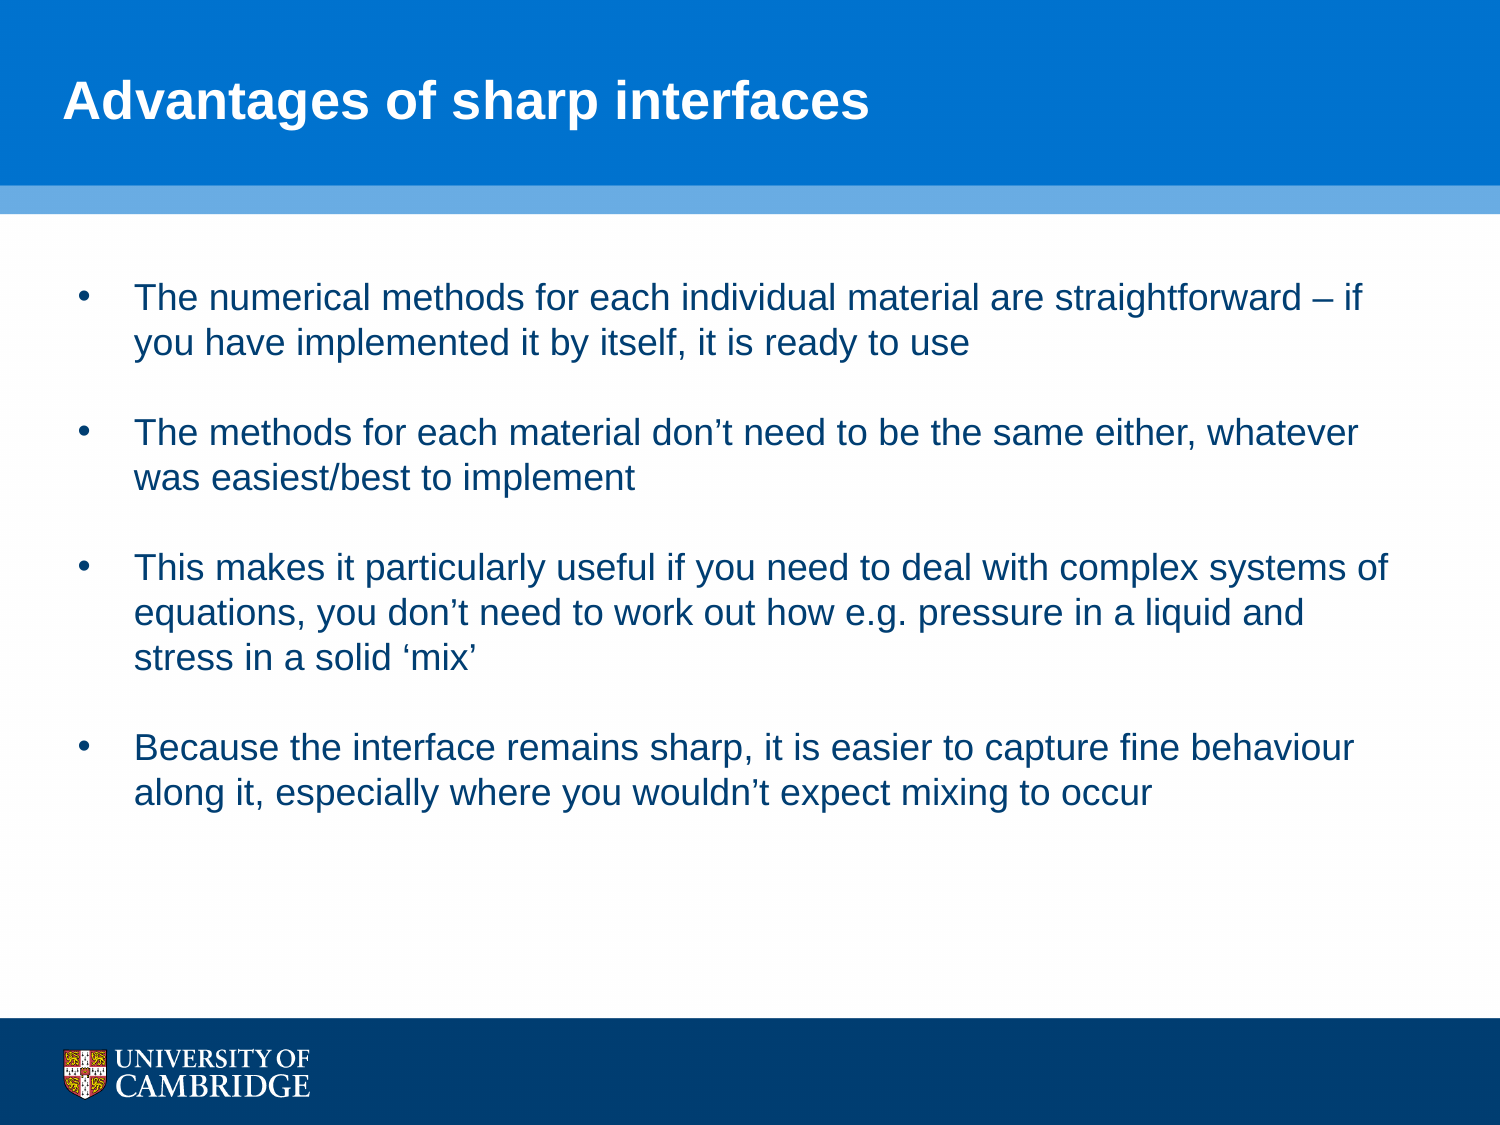

# Advantages of sharp interfaces
The numerical methods for each individual material are straightforward – if you have implemented it by itself, it is ready to use

The methods for each material don’t need to be the same either, whatever was easiest/best to implement

This makes it particularly useful if you need to deal with complex systems of equations, you don’t need to work out how e.g. pressure in a liquid and stress in a solid ‘mix’

Because the interface remains sharp, it is easier to capture fine behaviour along it, especially where you wouldn’t expect mixing to occur